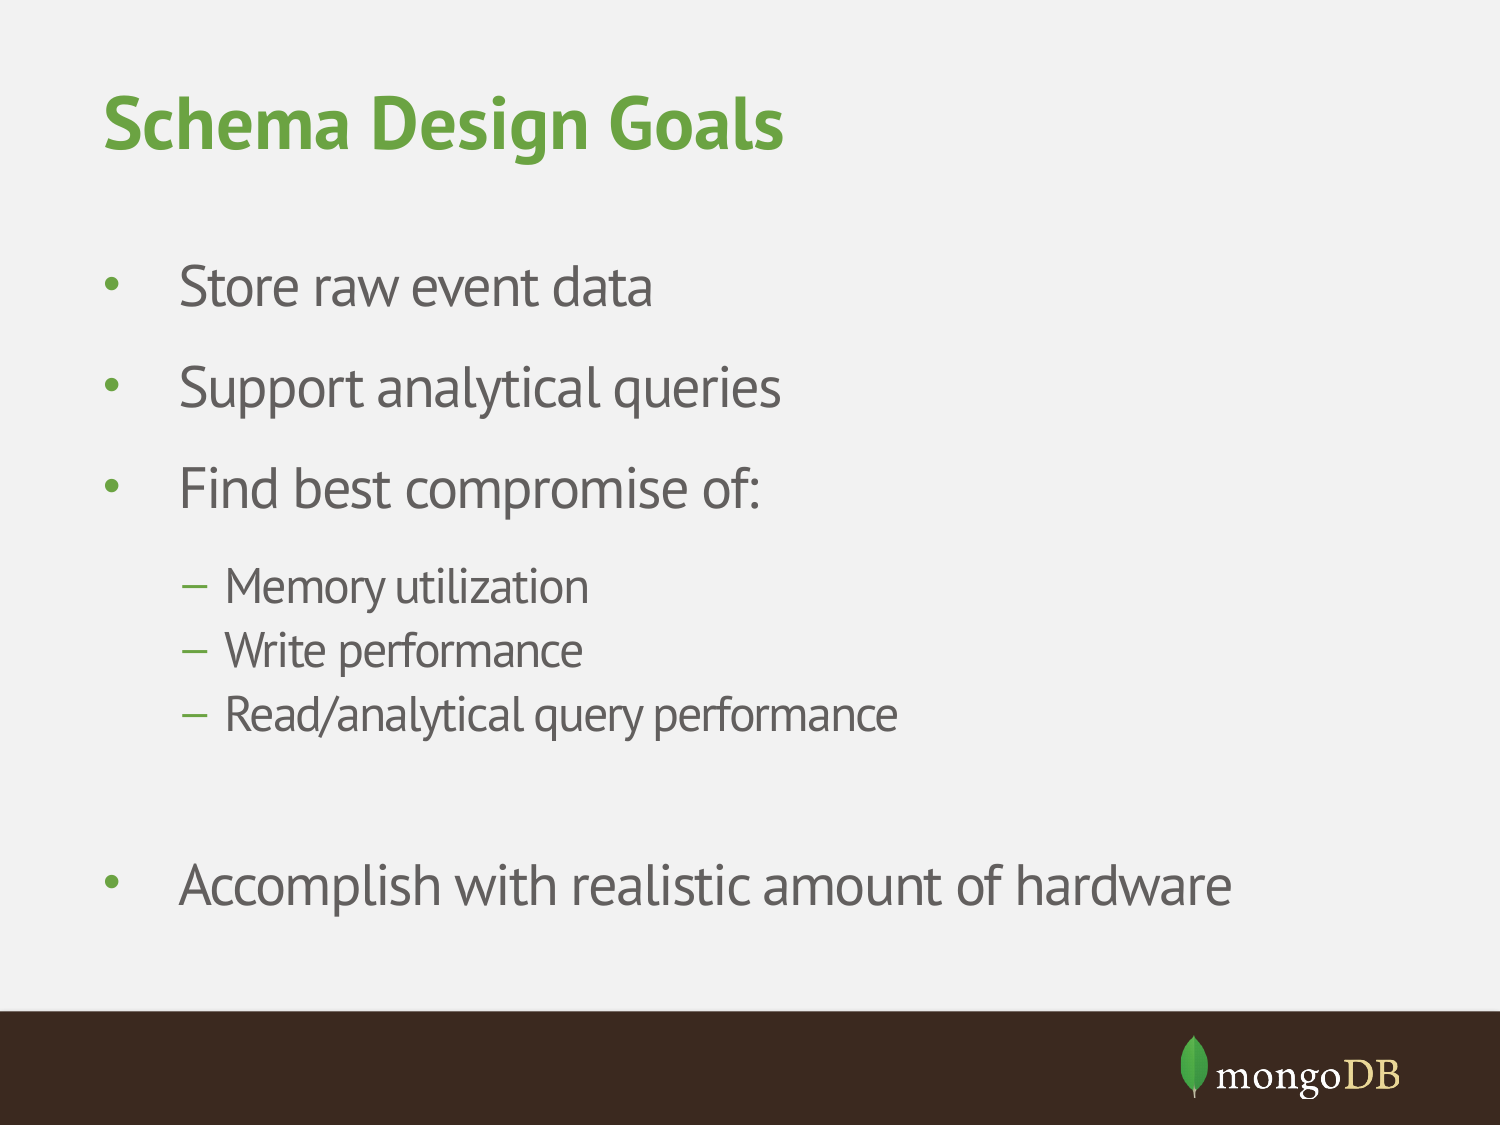

# Schema Design Goals
Store raw event data
Support analytical queries
Find best compromise of:
Memory utilization
Write performance
Read/analytical query performance

Accomplish with realistic amount of hardware